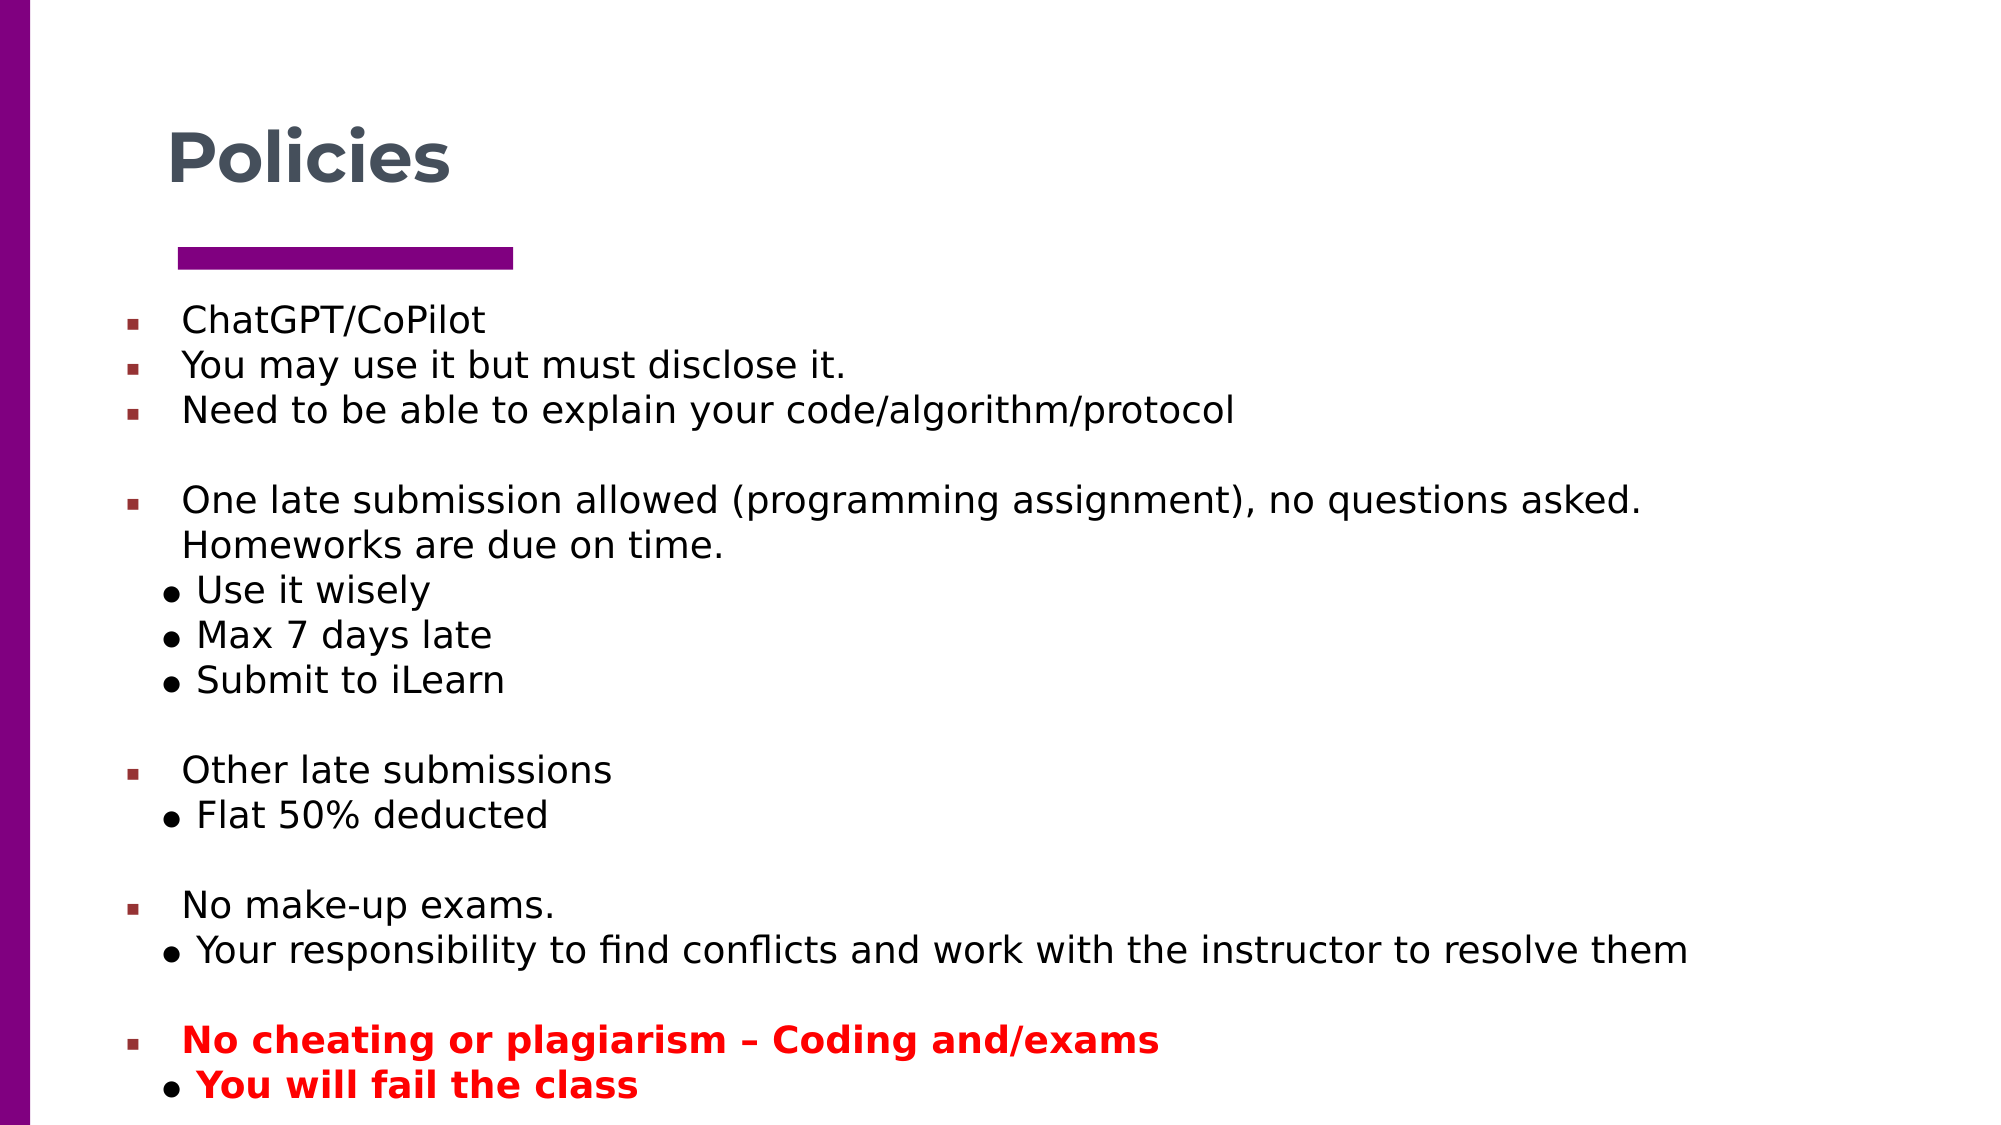

Policies
ChatGPT/CoPilot
You may use it but must disclose it.
Need to be able to explain your code/algorithm/protocol

One late submission allowed (programming assignment), no questions asked. Homeworks are due on time.
Use it wisely
Max 7 days late
Submit to iLearn
Other late submissions
Flat 50% deducted

No make-up exams.
Your responsibility to find conflicts and work with the instructor to resolve them
No cheating or plagiarism – Coding and/exams
You will fail the class